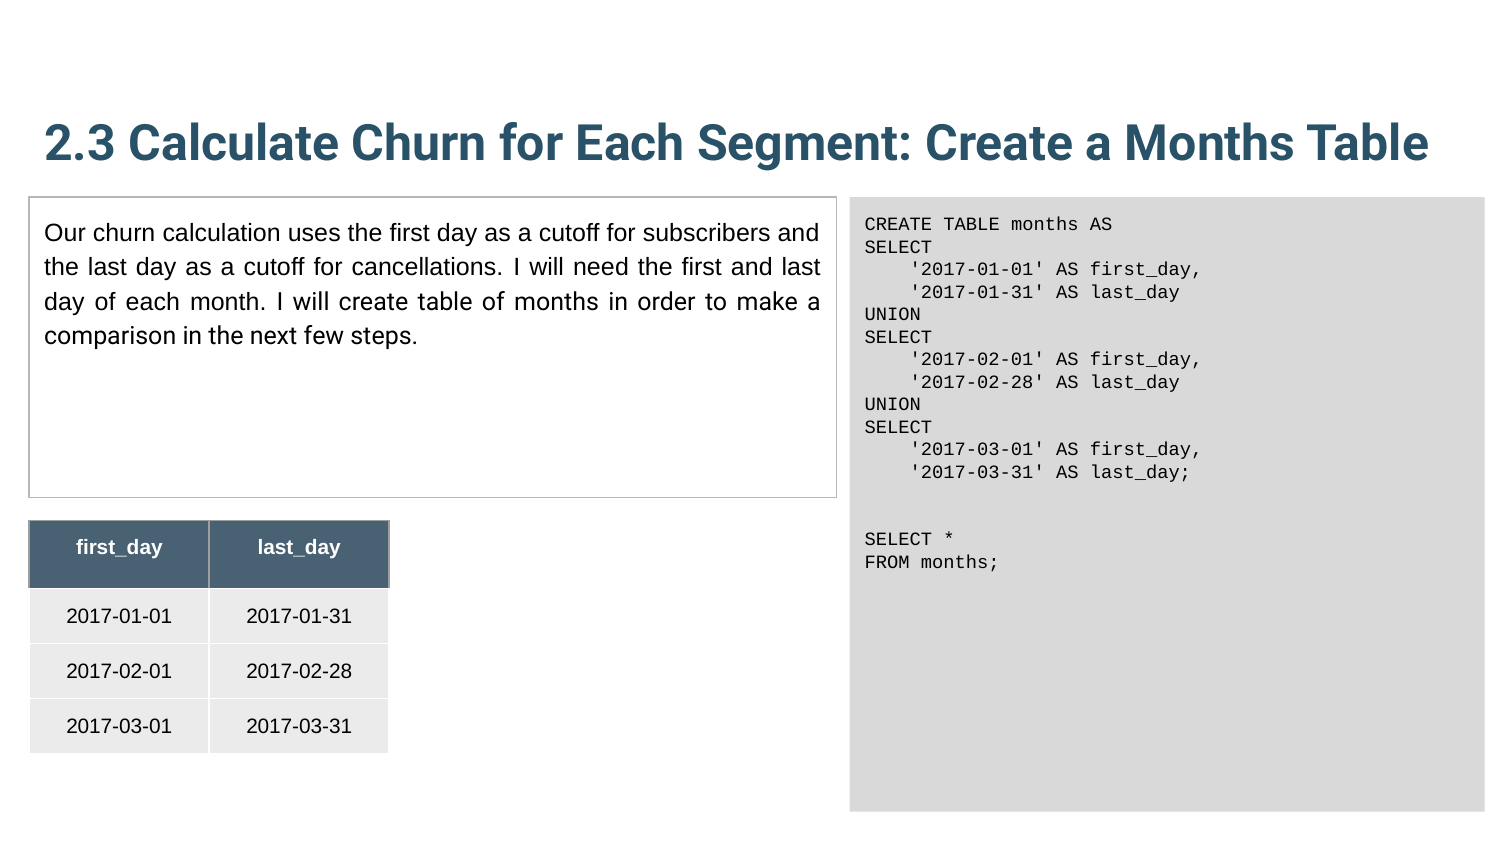

2.3 Calculate Churn for Each Segment: Create a Months Table
Our churn calculation uses the first day as a cutoff for subscribers and the last day as a cutoff for cancellations. I will need the first and last day of each month. I will create table of months in order to make a comparison in the next few steps.

CREATE TABLE months AS
SELECT
    '2017-01-01' AS first_day,
    '2017-01-31' AS last_day
UNION
SELECT
    '2017-02-01' AS first_day,
    '2017-02-28' AS last_day
UNION
SELECT
    '2017-03-01' AS first_day,
    '2017-03-31' AS last_day;

SELECT *
FROM months;

| first\_day | last\_day |
| --- | --- |
| 2017-01-01 | 2017-01-31 |
| 2017-02-01 | 2017-02-28 |
| 2017-03-01 | 2017-03-31 |